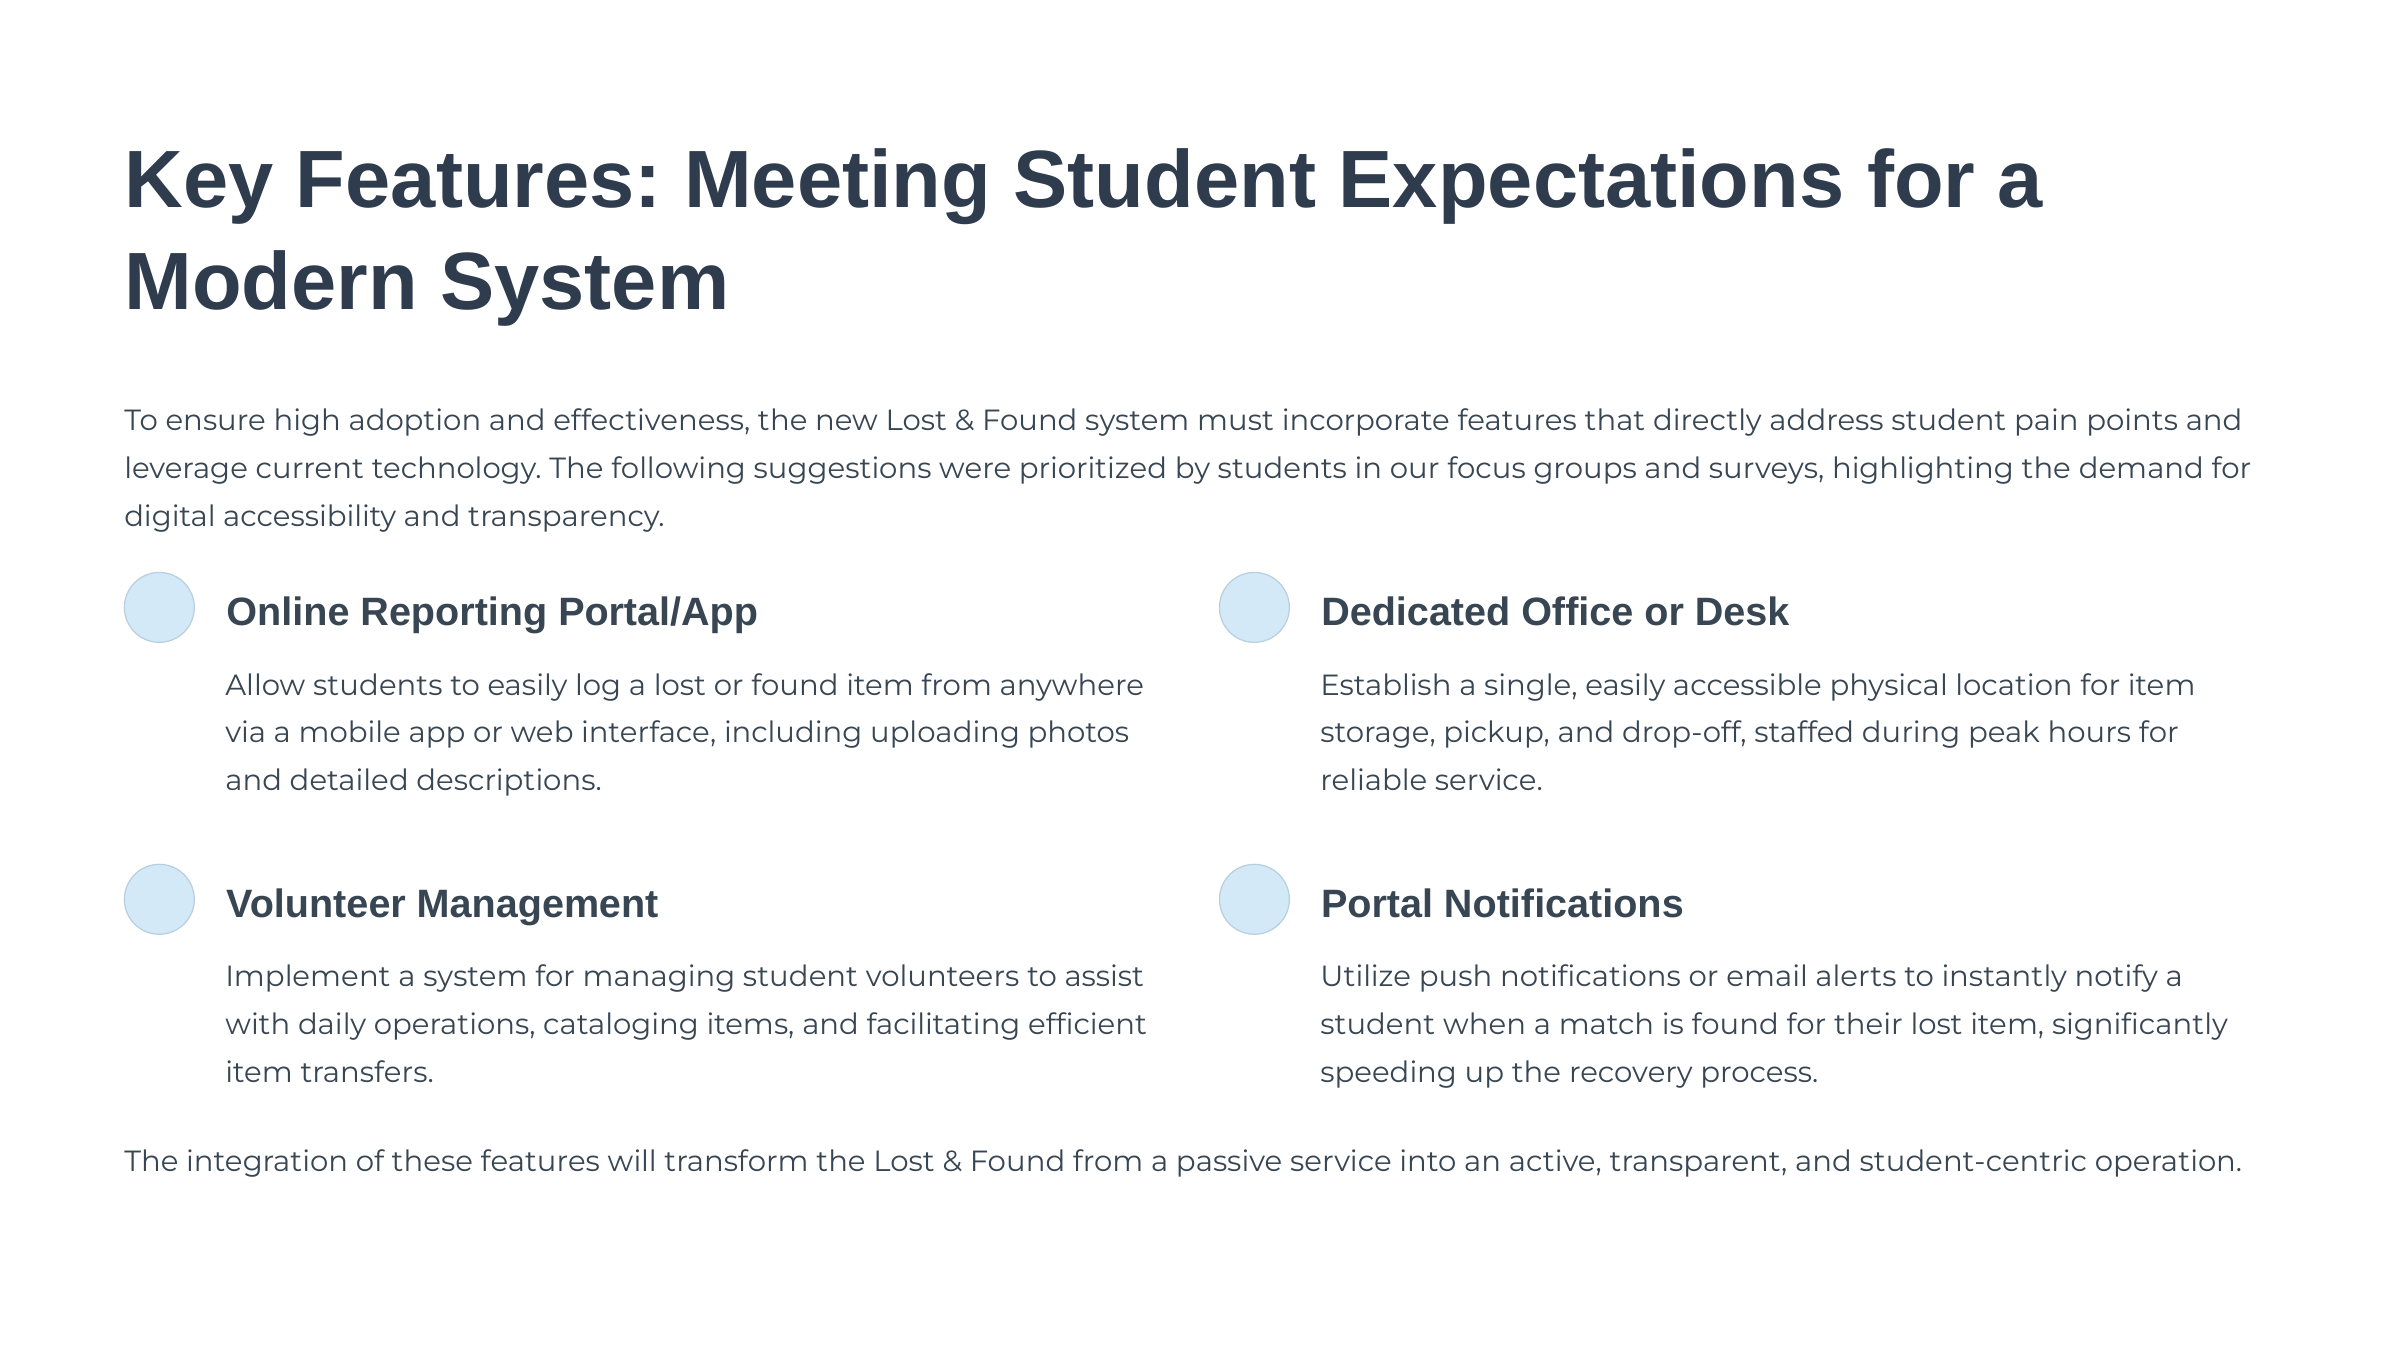

Key Features: Meeting Student Expectations for a Modern System
To ensure high adoption and effectiveness, the new Lost & Found system must incorporate features that directly address student pain points and leverage current technology. The following suggestions were prioritized by students in our focus groups and surveys, highlighting the demand for digital accessibility and transparency.

Online Reporting Portal/App
Dedicated Office or Desk
Allow students to easily log a lost or found item from anywhere via a mobile app or web interface, including uploading photos and detailed descriptions.
Establish a single, easily accessible physical location for item storage, pickup, and drop-off, staffed during peak hours for reliable service.

Volunteer Management
Portal Notifications
Implement a system for managing student volunteers to assist with daily operations, cataloging items, and facilitating efficient item transfers.
Utilize push notifications or email alerts to instantly notify a student when a match is found for their lost item, significantly speeding up the recovery process.
The integration of these features will transform the Lost & Found from a passive service into an active, transparent, and student-centric operation.